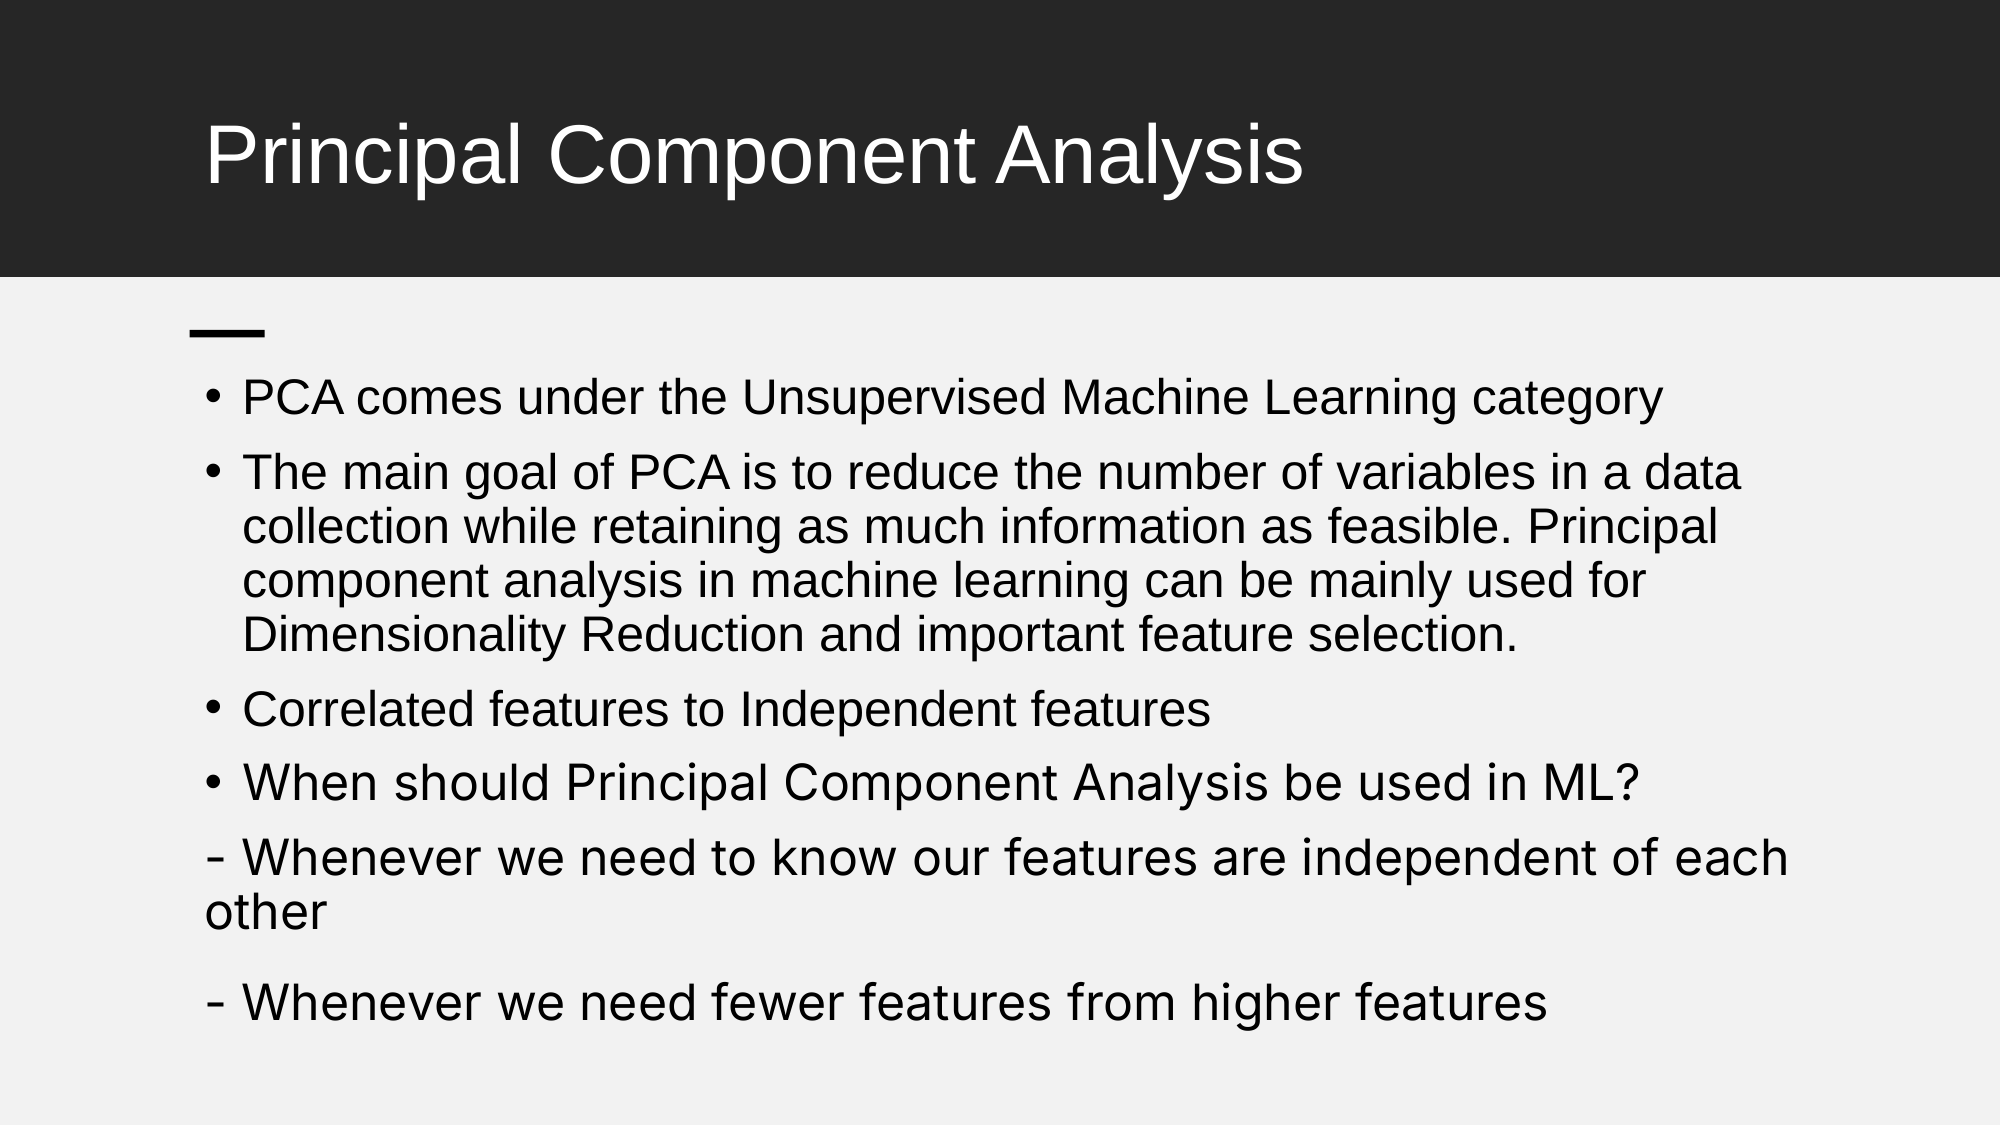

# Principal Component Analysis

PCA comes under the Unsupervised Machine Learning category
The main goal of PCA is to reduce the number of variables in a data collection while retaining as much information as feasible. Principal component analysis in machine learning can be mainly used for Dimensionality Reduction and important feature selection.
Correlated features to Independent features
When should Principal Component Analysis be used in ML?
- Whenever we need to know our features are independent of each other
- Whenever we need fewer features from higher features